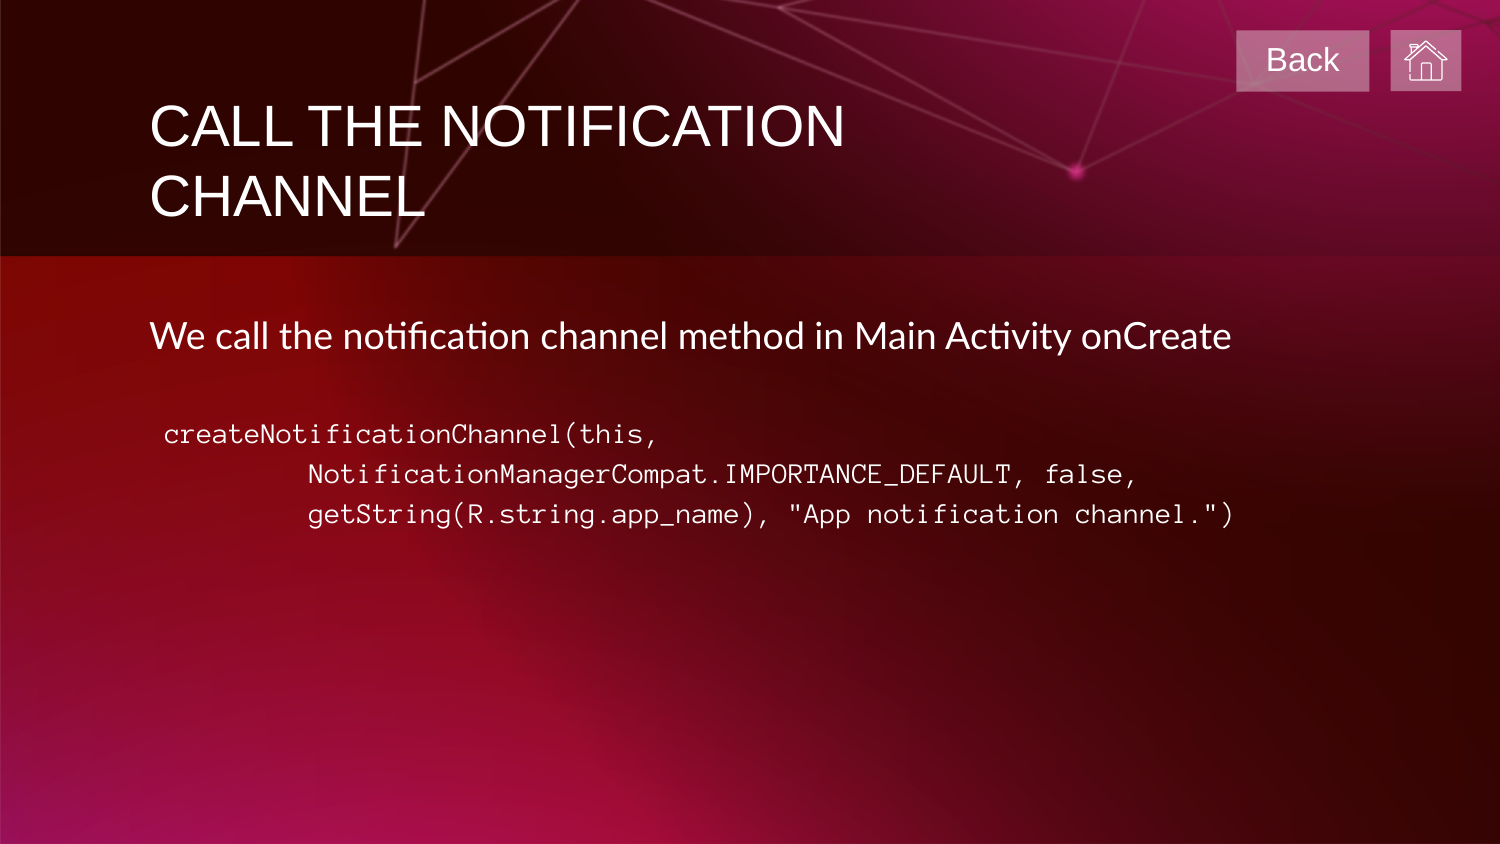

Back

CALL THE NOTIFICATION CHANNEL
We call the notification channel method in Main Activity onCreate

 createNotificationChannel(this,
          NotificationManagerCompat.IMPORTANCE_DEFAULT, false,
          getString(R.string.app_name), "App notification channel.")